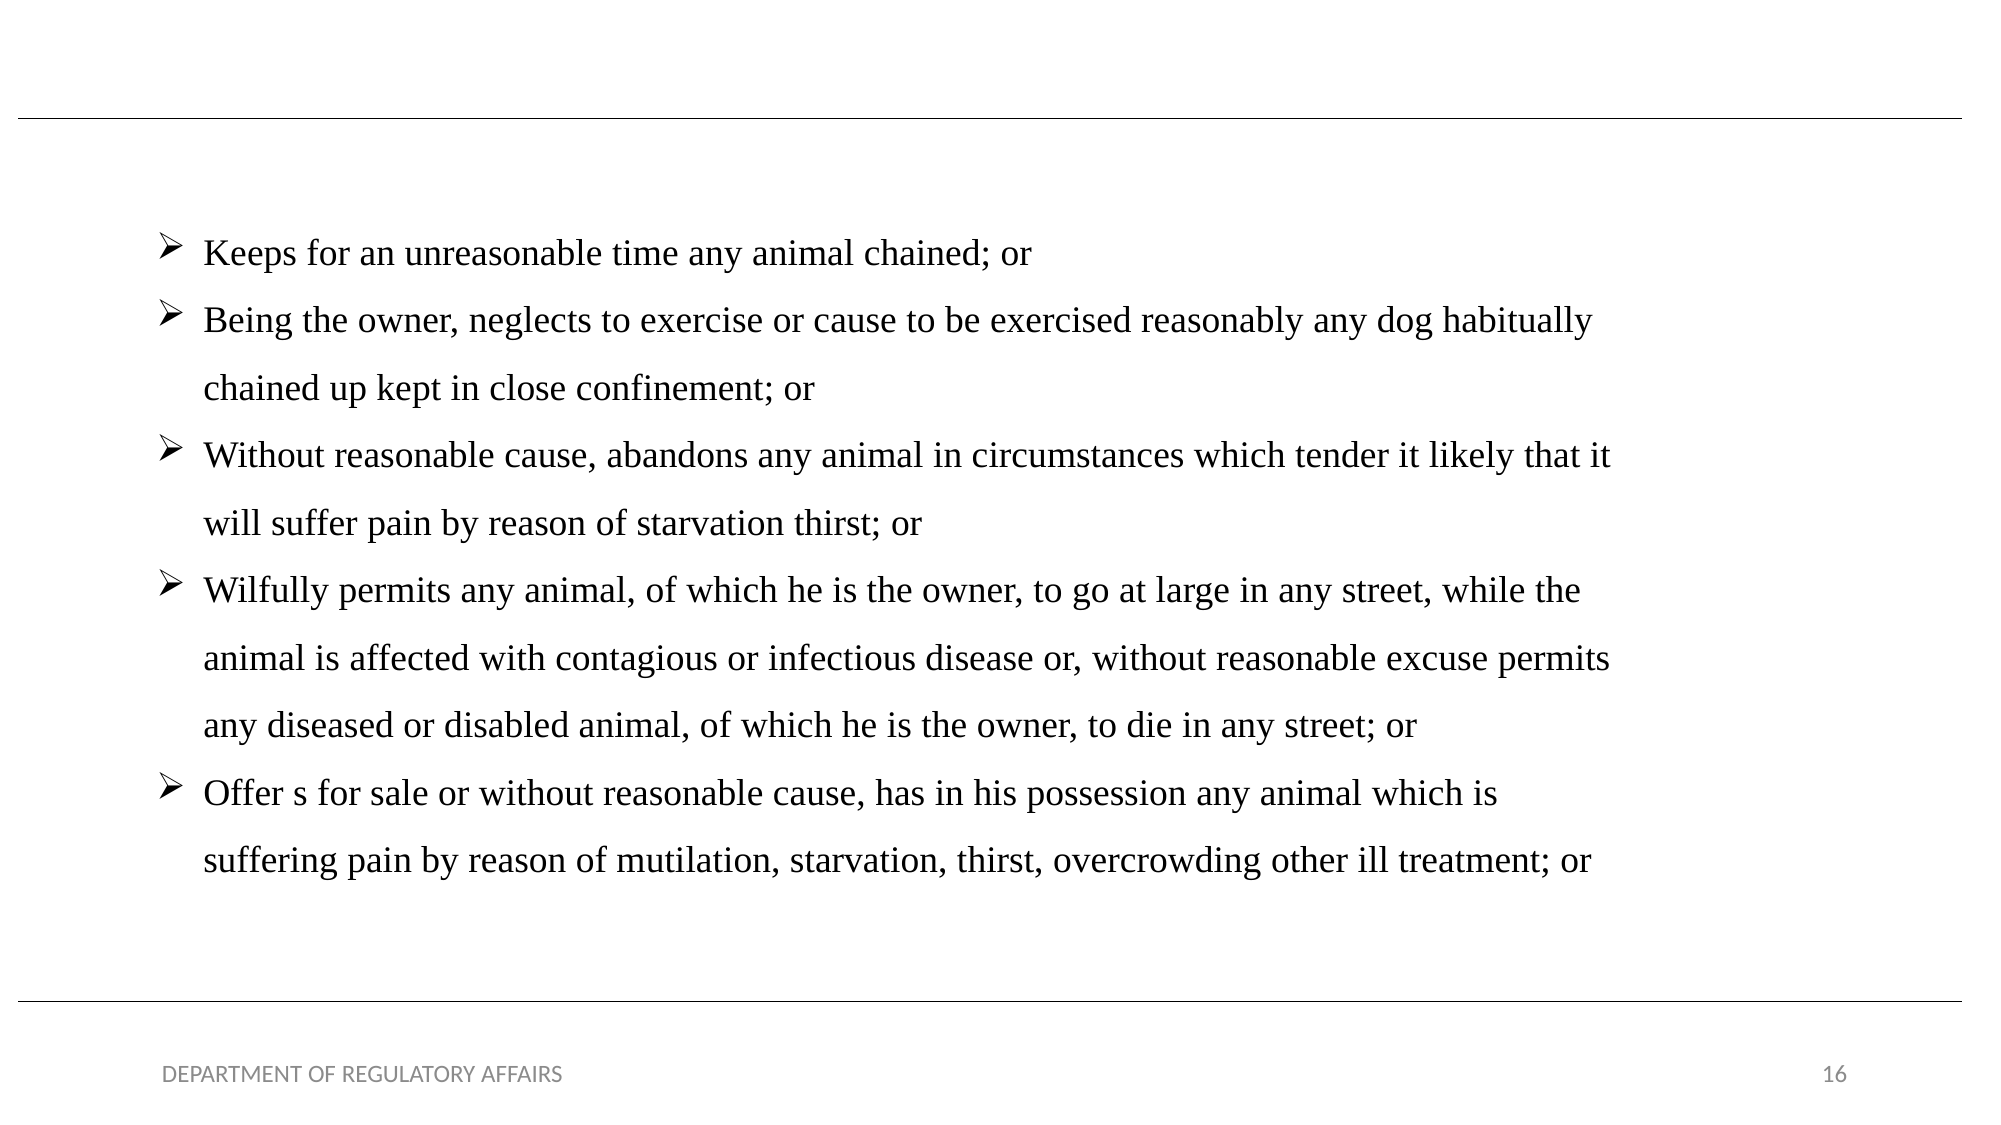

Keeps for an unreasonable time any animal chained; or
Being the owner, neglects to exercise or cause to be exercised reasonably any dog habitually chained up kept in close confinement; or
Without reasonable cause, abandons any animal in circumstances which tender it likely that it will suffer pain by reason of starvation thirst; or
Wilfully permits any animal, of which he is the owner, to go at large in any street, while the animal is affected with contagious or infectious disease or, without reasonable excuse permits any diseased or disabled animal, of which he is the owner, to die in any street; or
Offer s for sale or without reasonable cause, has in his possession any animal which is suffering pain by reason of mutilation, starvation, thirst, overcrowding other ill treatment; or
DEPARTMENT OF REGULATORY AFFAIRS
16